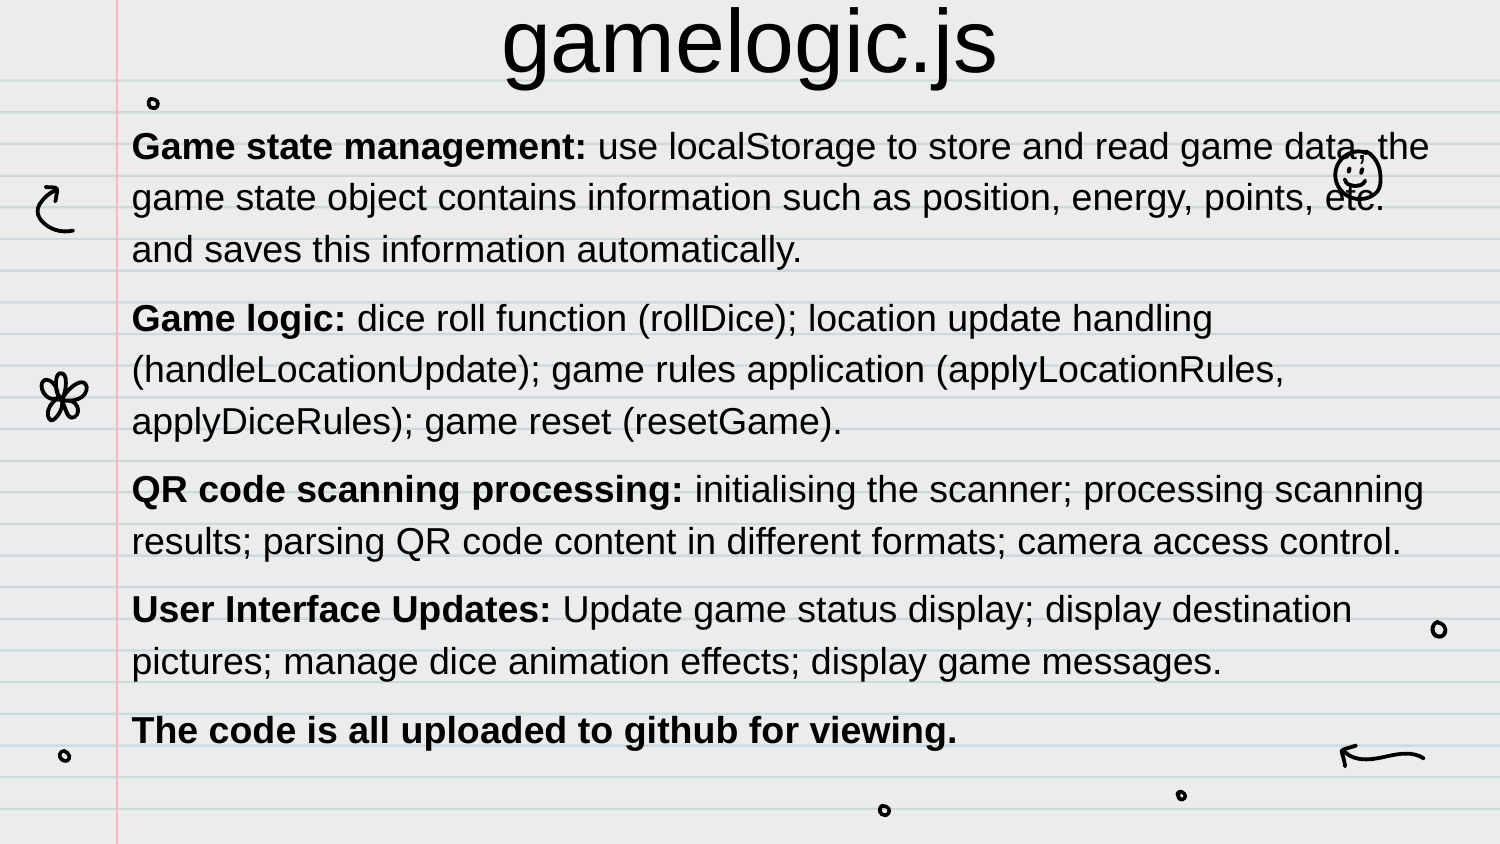

# gamelogic.js
Game state management: use localStorage to store and read game data, the game state object contains information such as position, energy, points, etc. and saves this information automatically.
Game logic: dice roll function (rollDice); location update handling (handleLocationUpdate); game rules application (applyLocationRules, applyDiceRules); game reset (resetGame).
QR code scanning processing: initialising the scanner; processing scanning results; parsing QR code content in different formats; camera access control.
User Interface Updates: Update game status display; display destination pictures; manage dice animation effects; display game messages.
The code is all uploaded to github for viewing.